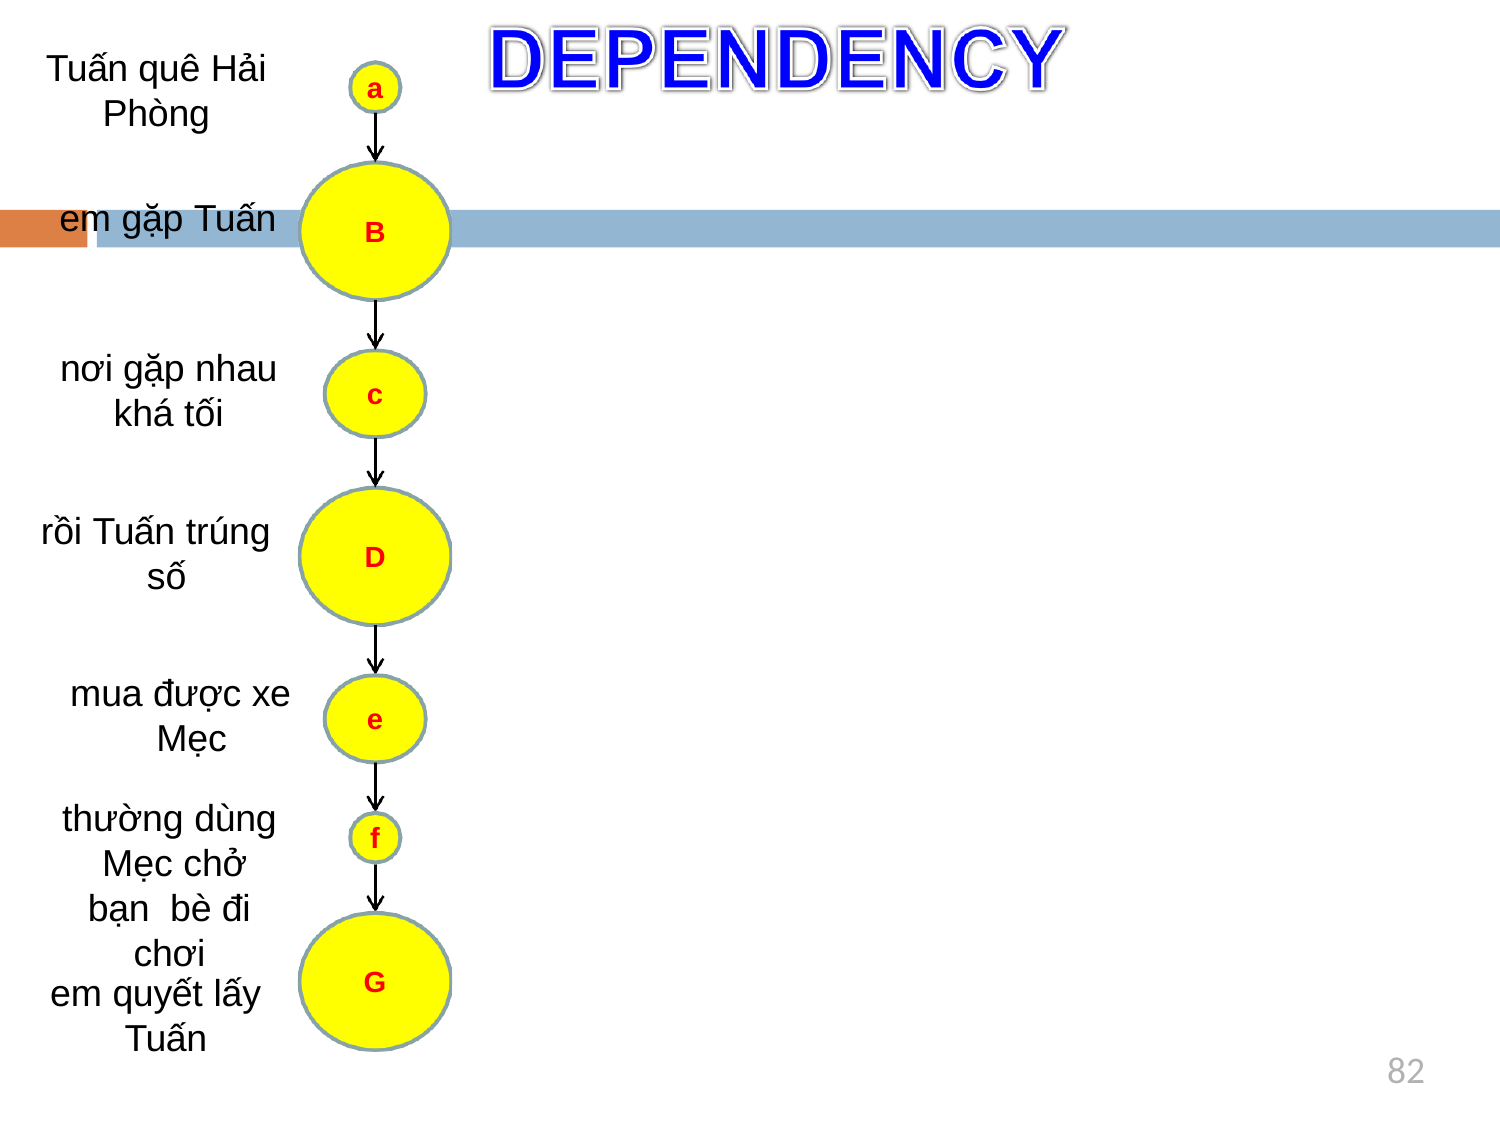

#

Tuấn quê Hải
Phòng

a
em gặp Tuấn
B
nơi gặp nhau
khá tối
c
rồi Tuấn trúng  số
D
mua được xe  Mẹc
e
thường dùng  Mẹc chở bạn  bè đi chơi
f
G
em quyết lấy  Tuấn
82